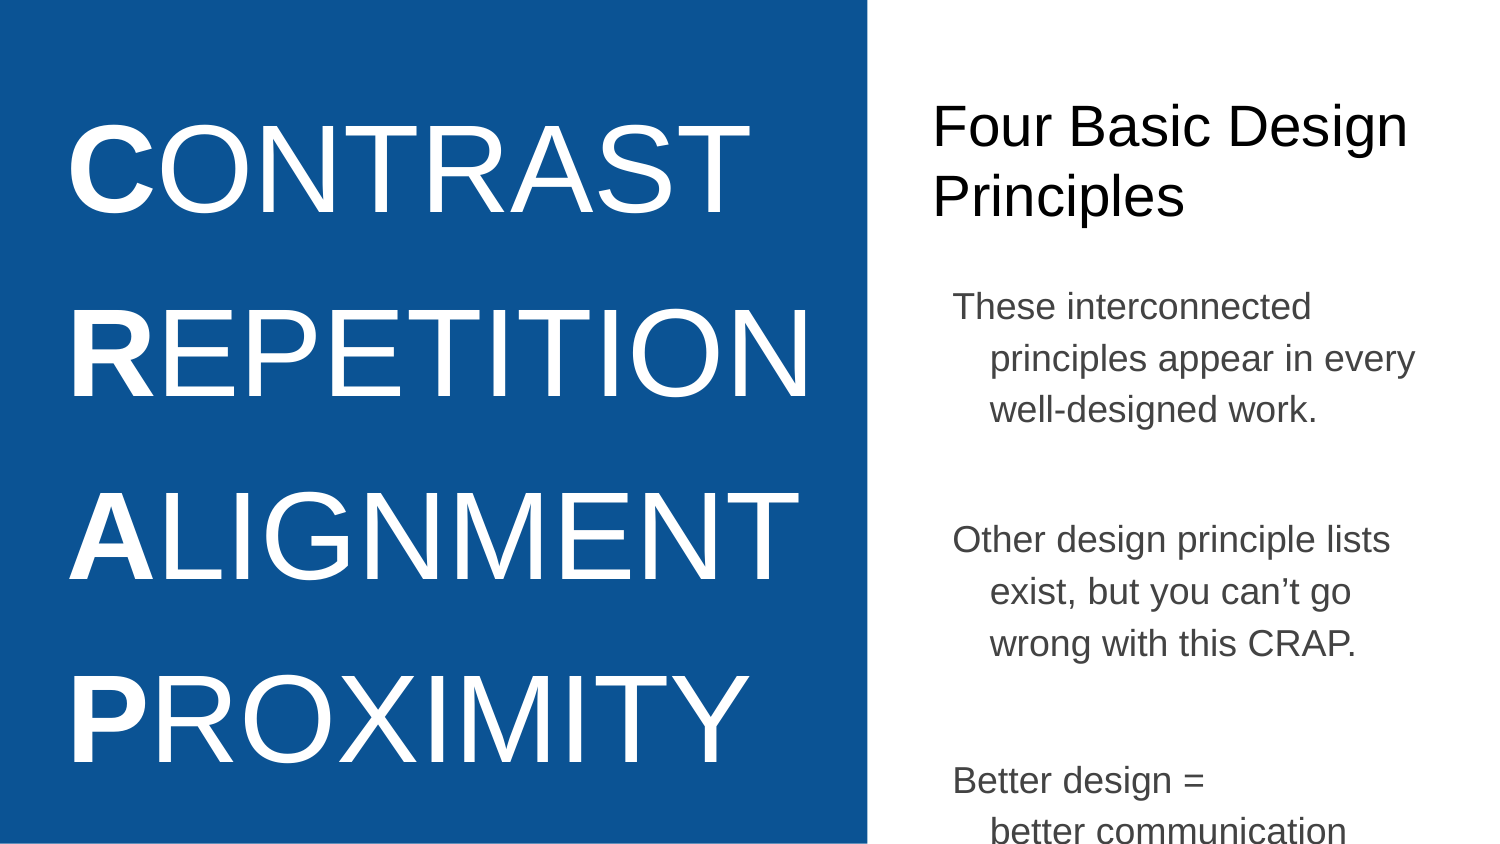

CONTRAST
REPETITION
ALIGNMENT
PROXIMITY
# Four Basic Design Principles
These interconnected principles appear in every well-designed work.
Other design principle lists exist, but you can’t go wrong with this CRAP.
Better design =
better communication